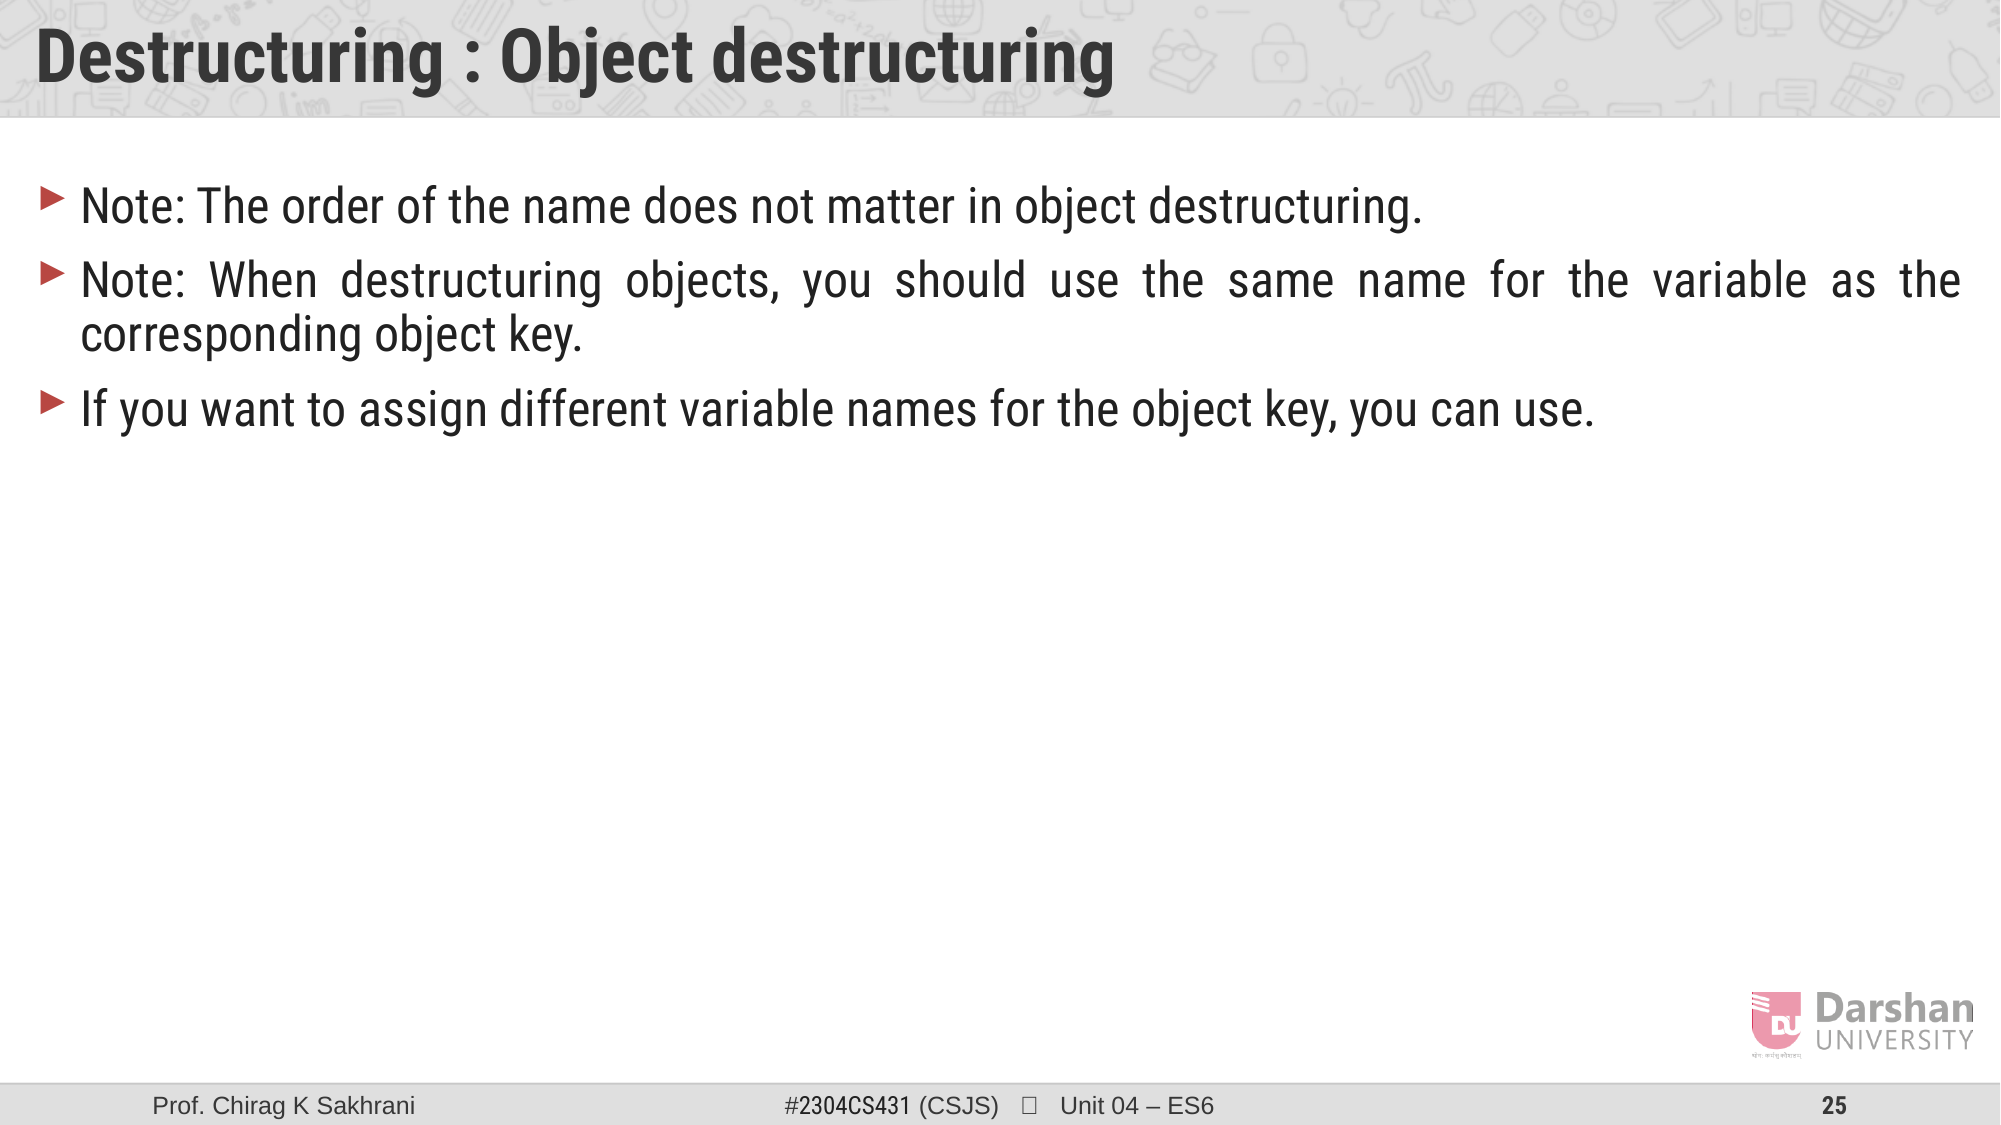

# Destructuring : Object destructuring

Note: The order of the name does not matter in object destructuring.
Note: When destructuring objects, you should use the same name for the variable as the corresponding object key.
If you want to assign different variable names for the object key, you can use.